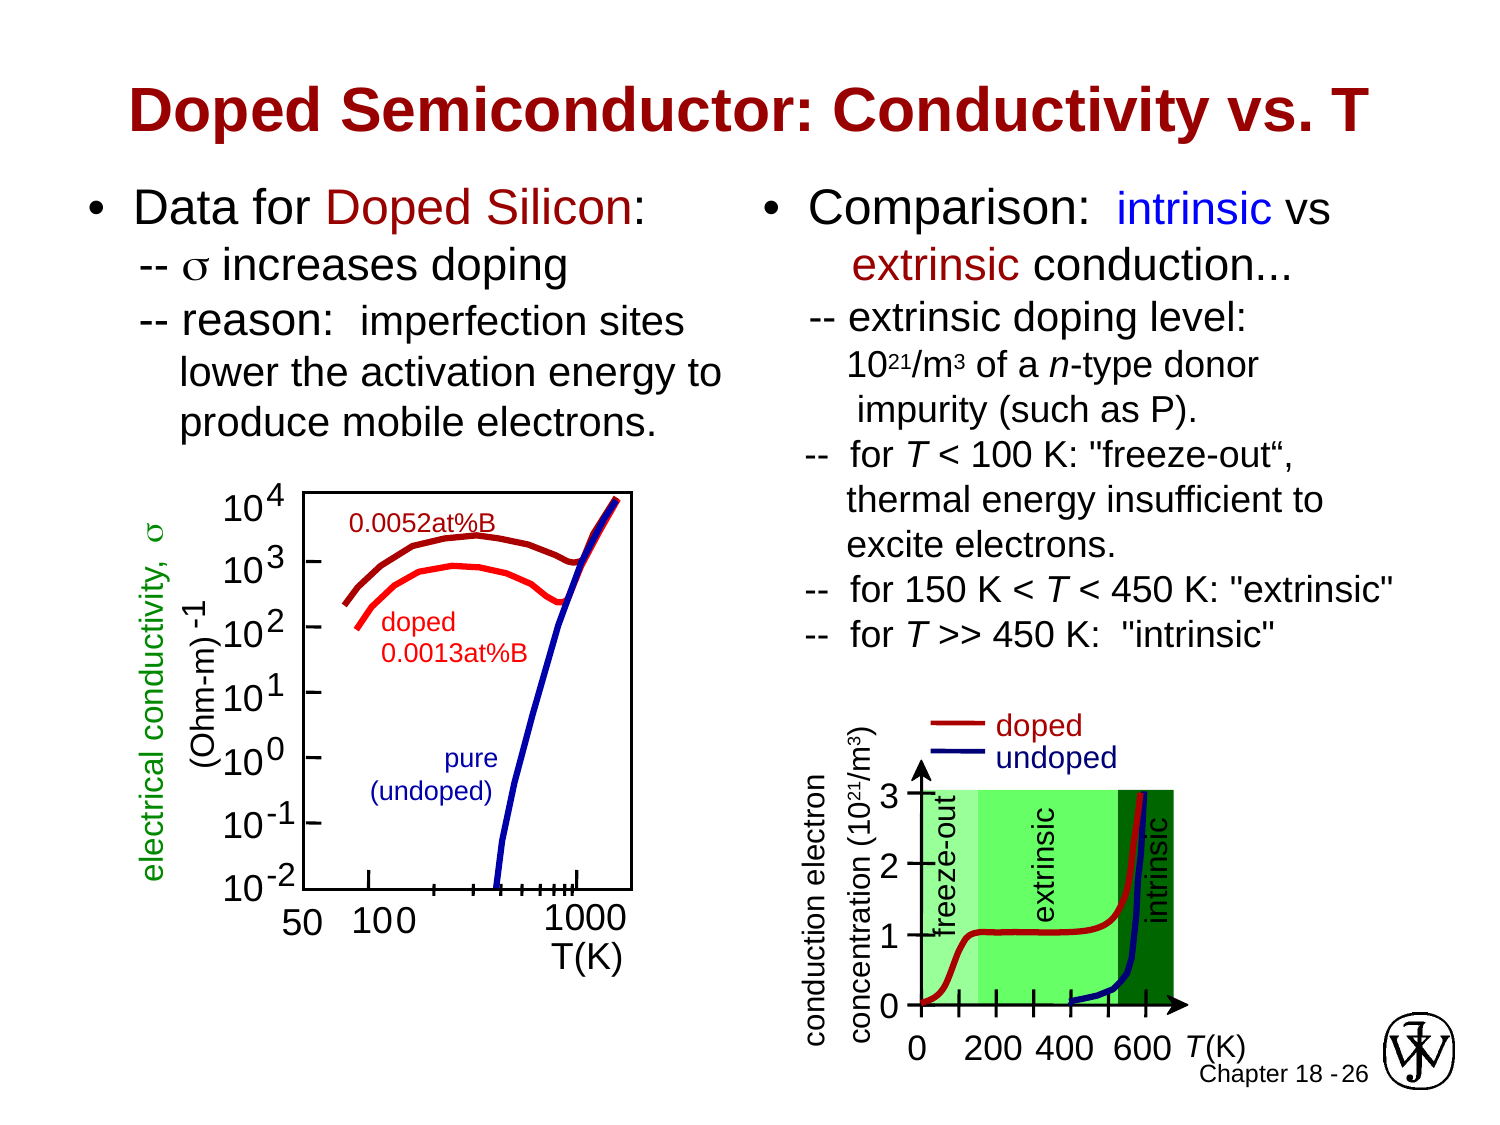

# Doped Semiconductor: Conductivity vs. T
•  Data for Doped Silicon:
    -- σ increases doping
    -- reason:  imperfection sites
        lower the activation energy to
        produce mobile electrons.
•  Comparison:  intrinsic vs
       extrinsic conduction...
    -- extrinsic doping level:
        1021/m3 of a n-type donor
         impurity (such as P).
    --  for T < 100 K: "freeze-out“,
        thermal energy insufficient to
        excite electrons.
    --  for 150 K < T < 450 K: "extrinsic"
    --  for T >> 450 K:  "intrinsic"
doped

undoped

3

2
extrinsic
freeze-out
intrinsic

concentration (1021/m3)
conduction electron
1

0

0
200
400
600
T
(K)

4
10

0.0052at%B
σ
3
10

-1
2
doped
10

0.0013at%B
1
10
(Ohm-m)

electrical conductivity,
0
10
pure

(undoped)
-1
10

-2
10

1
000
10
0
50
T(K)
26